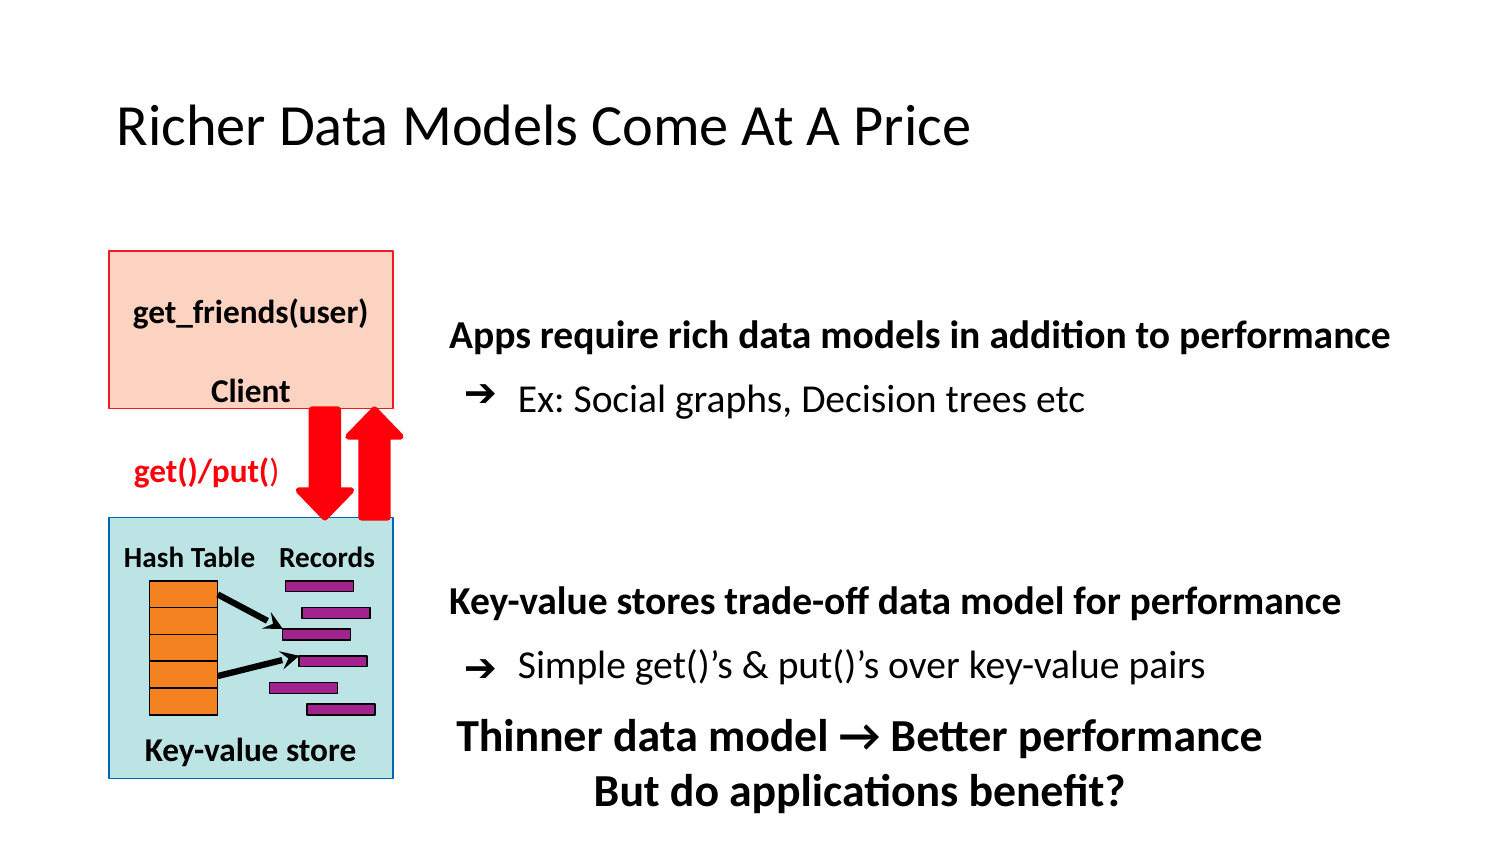

Richer Data Models Come At A Price

get_friends(user)

Client

Apps require rich data models in addition to performance
Ex: Social graphs, Decision trees etc

get()/put()

Key-value store

Hash Table
Records
Key-value stores trade-off data model for performance
Simple get()’s & put()’s over key-value pairs

Thinner data model → Better performance
But do applications benefit?
Thinner data model → Better performance
But do applications benefit?